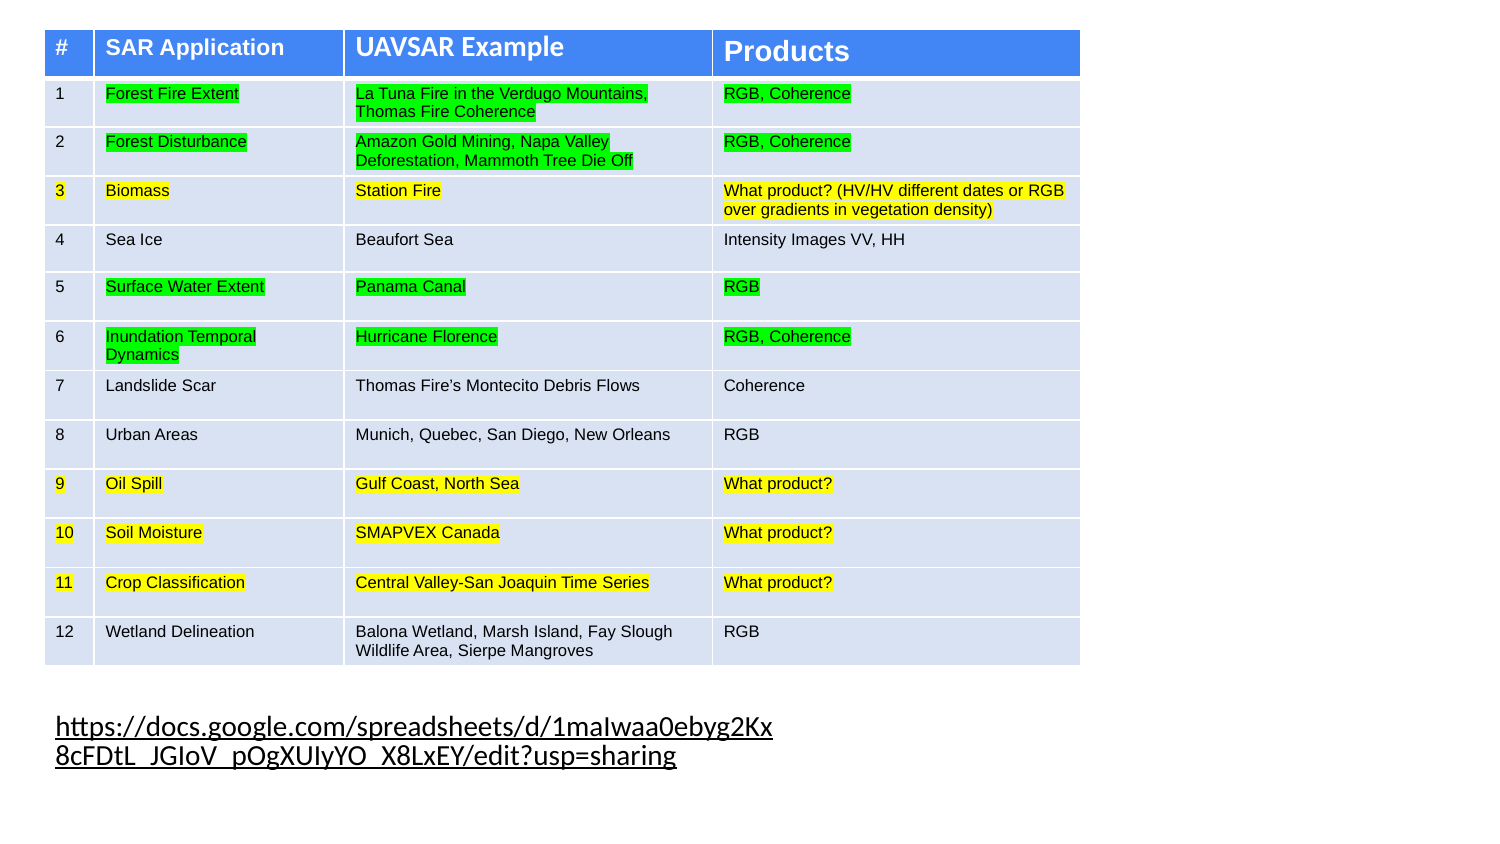

| # | SAR Application | UAVSAR Example | Products |
| --- | --- | --- | --- |
| 1 | Forest Fire Extent | La Tuna Fire in the Verdugo Mountains, Thomas Fire Coherence | RGB, Coherence |
| 2 | Forest Disturbance | Amazon Gold Mining, Napa Valley Deforestation, Mammoth Tree Die Off | RGB, Coherence |
| 3 | Biomass | Station Fire | What product? (HV/HV different dates or RGB over gradients in vegetation density) |
| 4 | Sea Ice | Beaufort Sea | Intensity Images VV, HH |
| 5 | Surface Water Extent | Panama Canal | RGB |
| 6 | Inundation Temporal Dynamics | Hurricane Florence | RGB, Coherence |
| 7 | Landslide Scar | Thomas Fire’s Montecito Debris Flows | Coherence |
| 8 | Urban Areas | Munich, Quebec, San Diego, New Orleans | RGB |
| 9 | Oil Spill | Gulf Coast, North Sea | What product? |
| 10 | Soil Moisture | SMAPVEX Canada | What product? |
| 11 | Crop Classification | Central Valley-San Joaquin Time Series | What product? |
| 12 | Wetland Delineation | Balona Wetland, Marsh Island, Fay Slough Wildlife Area, Sierpe Mangroves | RGB |
https://docs.google.com/spreadsheets/d/1maIwaa0ebyg2Kx8cFDtL_JGIoV_pOgXUIyYO_X8LxEY/edit?usp=sharing